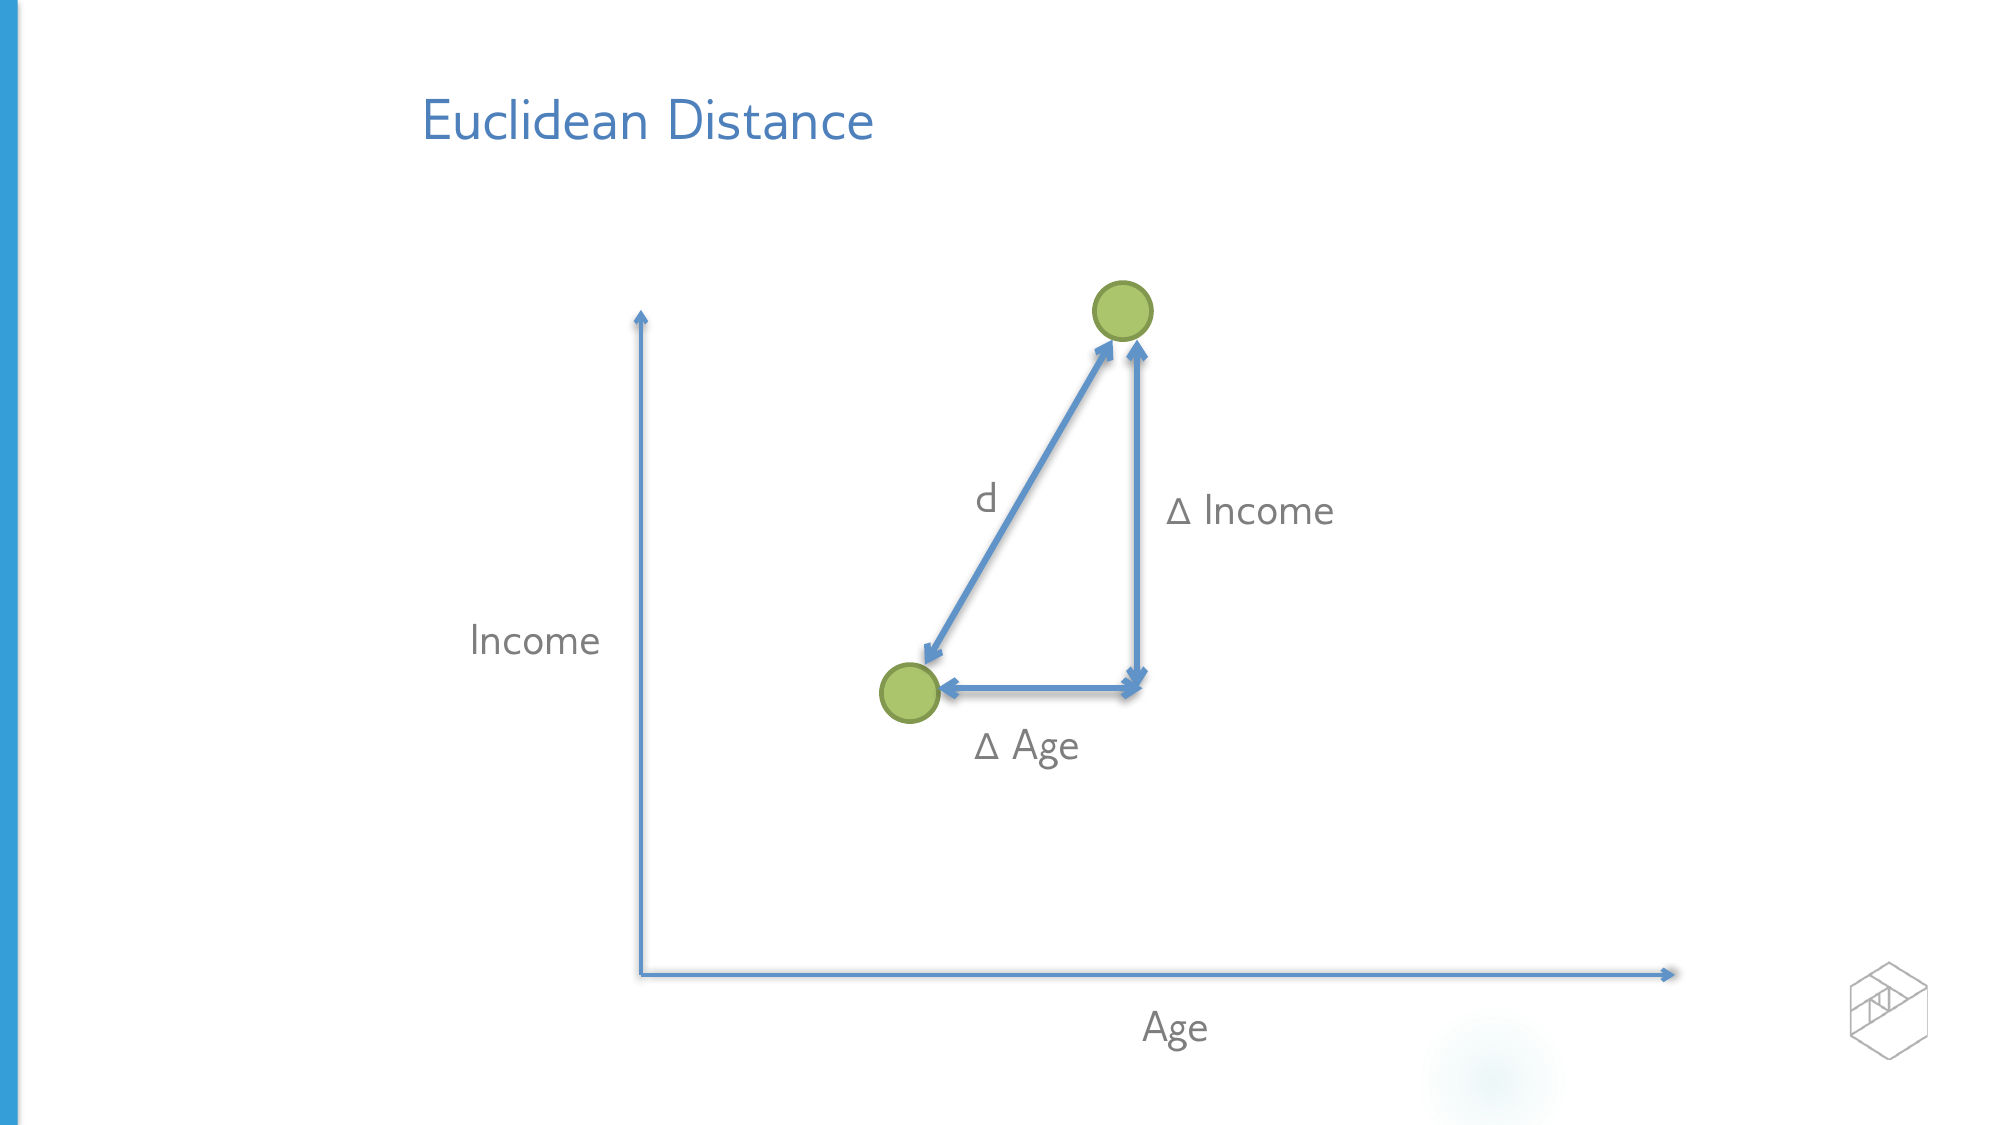

Euclidean Distance

d
∆ Income
Income

∆ Age
Age